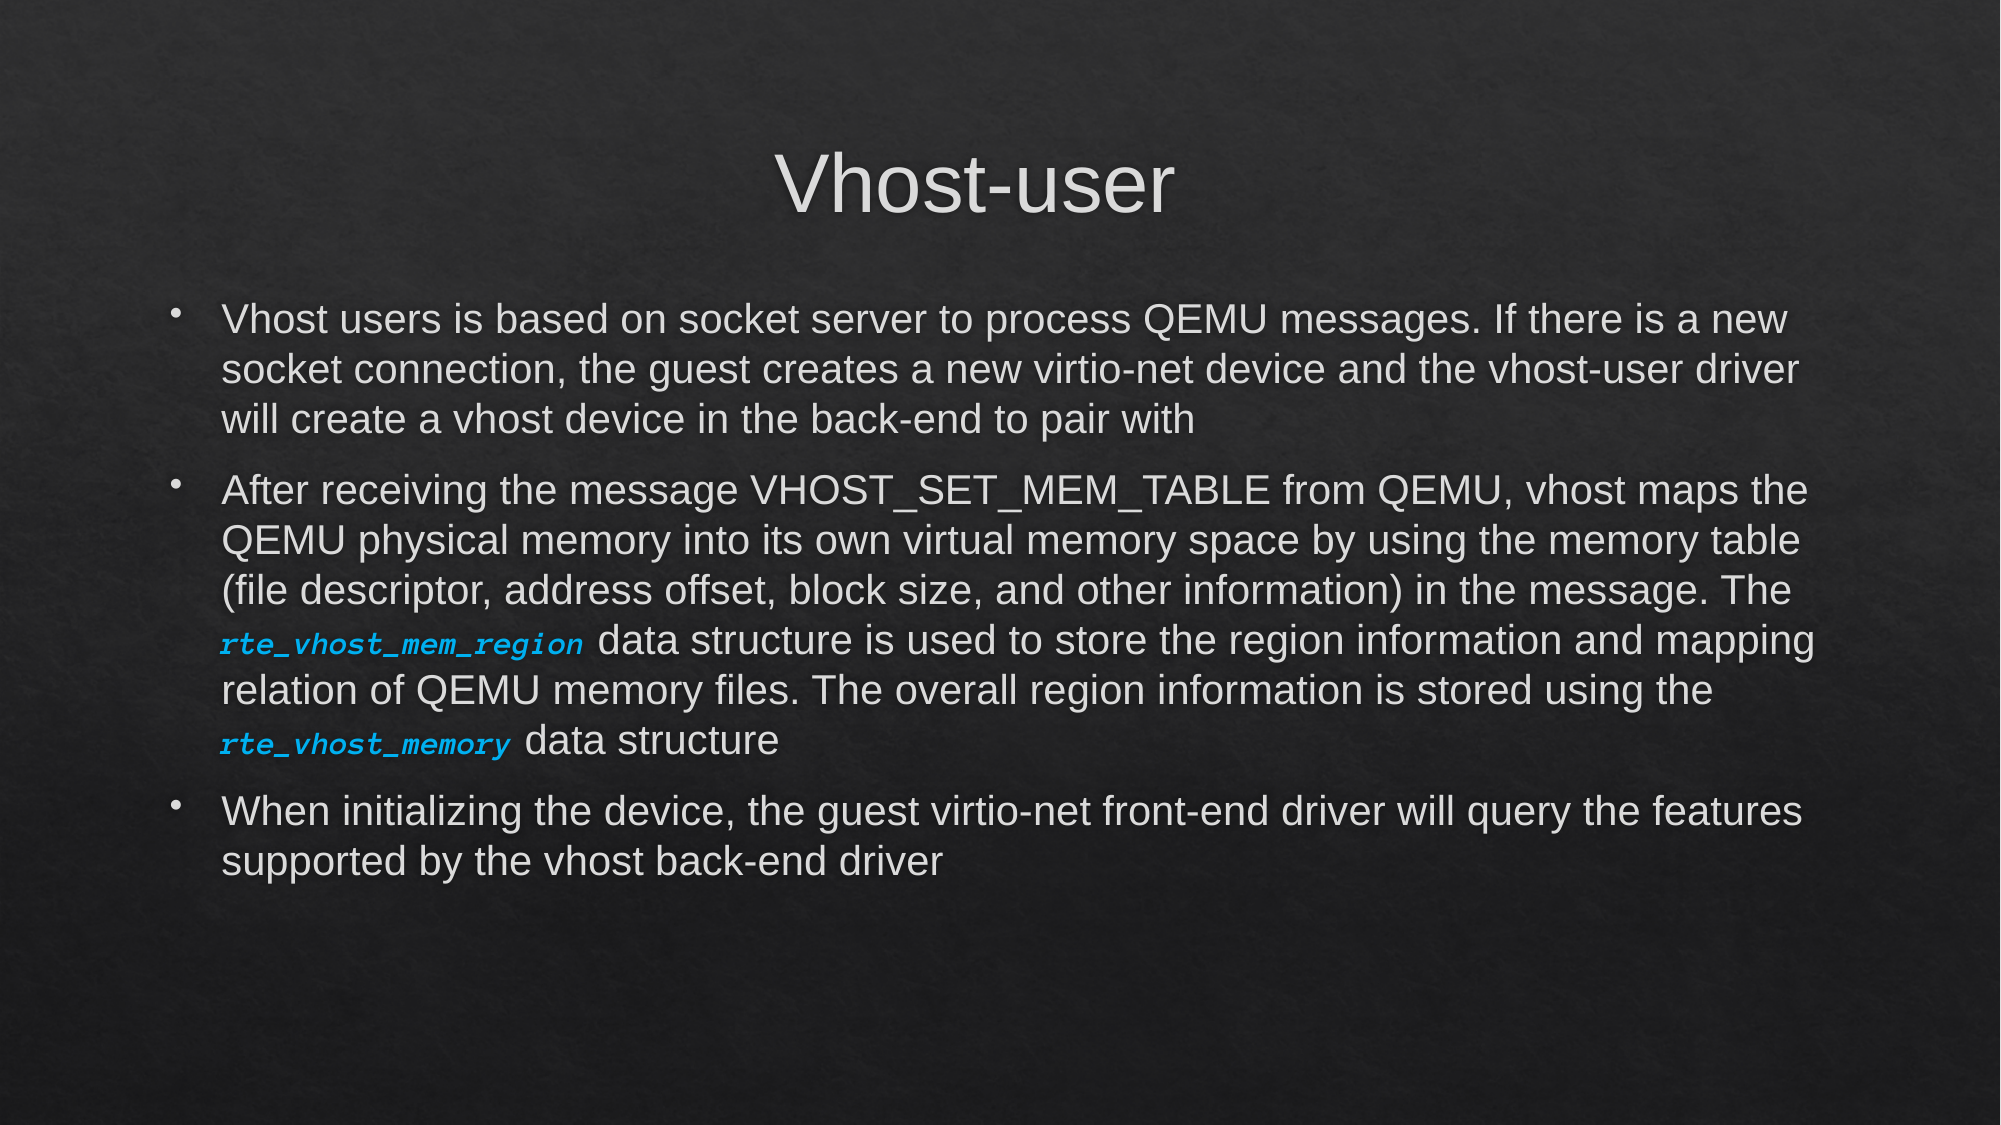

# Vhost-user
Vhost users is based on socket server to process QEMU messages. If there is a new socket connection, the guest creates a new virtio-net device and the vhost-user driver will create a vhost device in the back-end to pair with
After receiving the message VHOST_SET_MEM_TABLE from QEMU, vhost maps the QEMU physical memory into its own virtual memory space by using the memory table (file descriptor, address offset, block size, and other information) in the message. The rte_vhost_mem_region data structure is used to store the region information and mapping relation of QEMU memory files. The overall region information is stored using the rte_vhost_memory data structure
When initializing the device, the guest virtio-net front-end driver will query the features supported by the vhost back-end driver